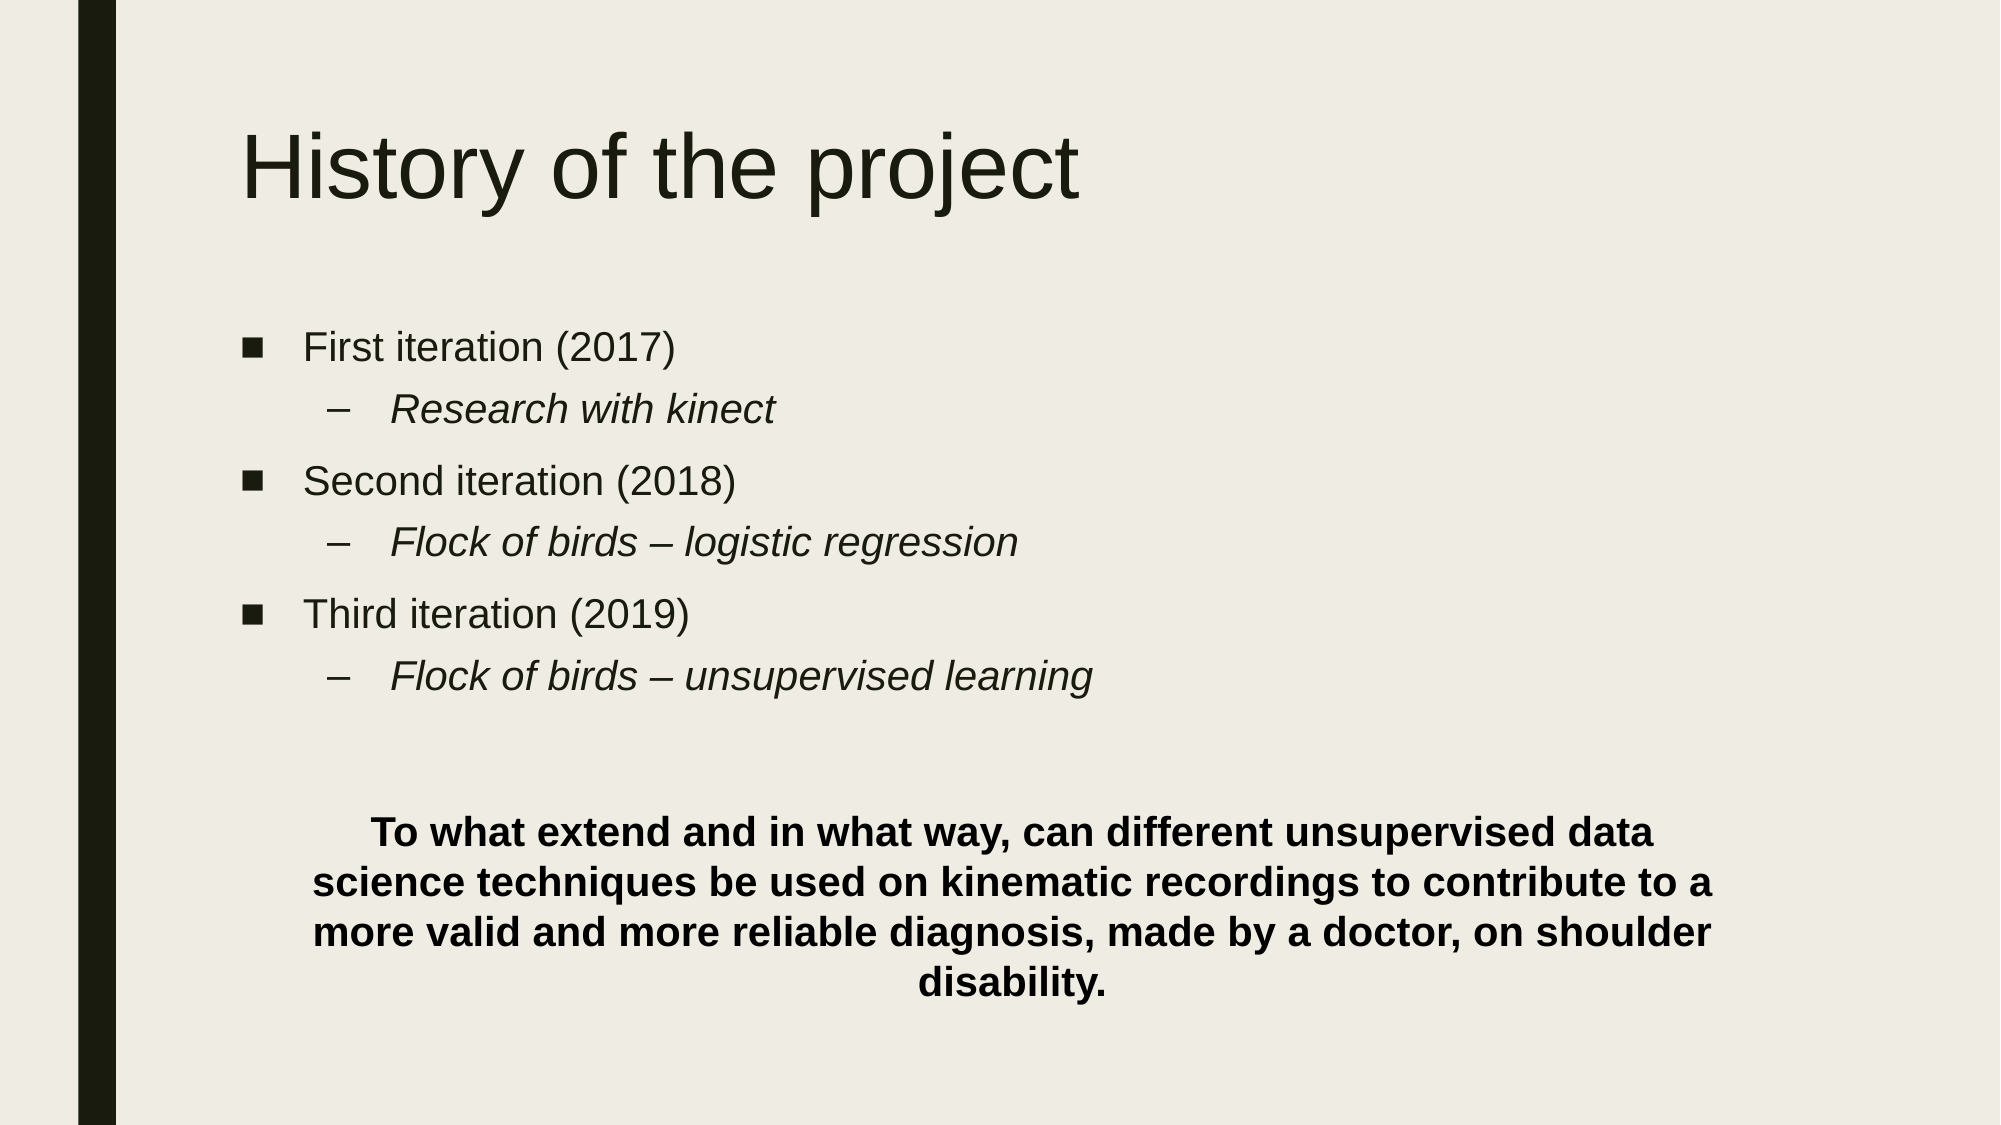

# History of the project
First iteration (2017)
Research with kinect
Second iteration (2018)
Flock of birds – logistic regression
Third iteration (2019)
Flock of birds – unsupervised learning

To what extend and in what way, can different unsupervised data science techniques be used on kinematic recordings to contribute to a more valid and more reliable diagnosis, made by a doctor, on shoulder disability.